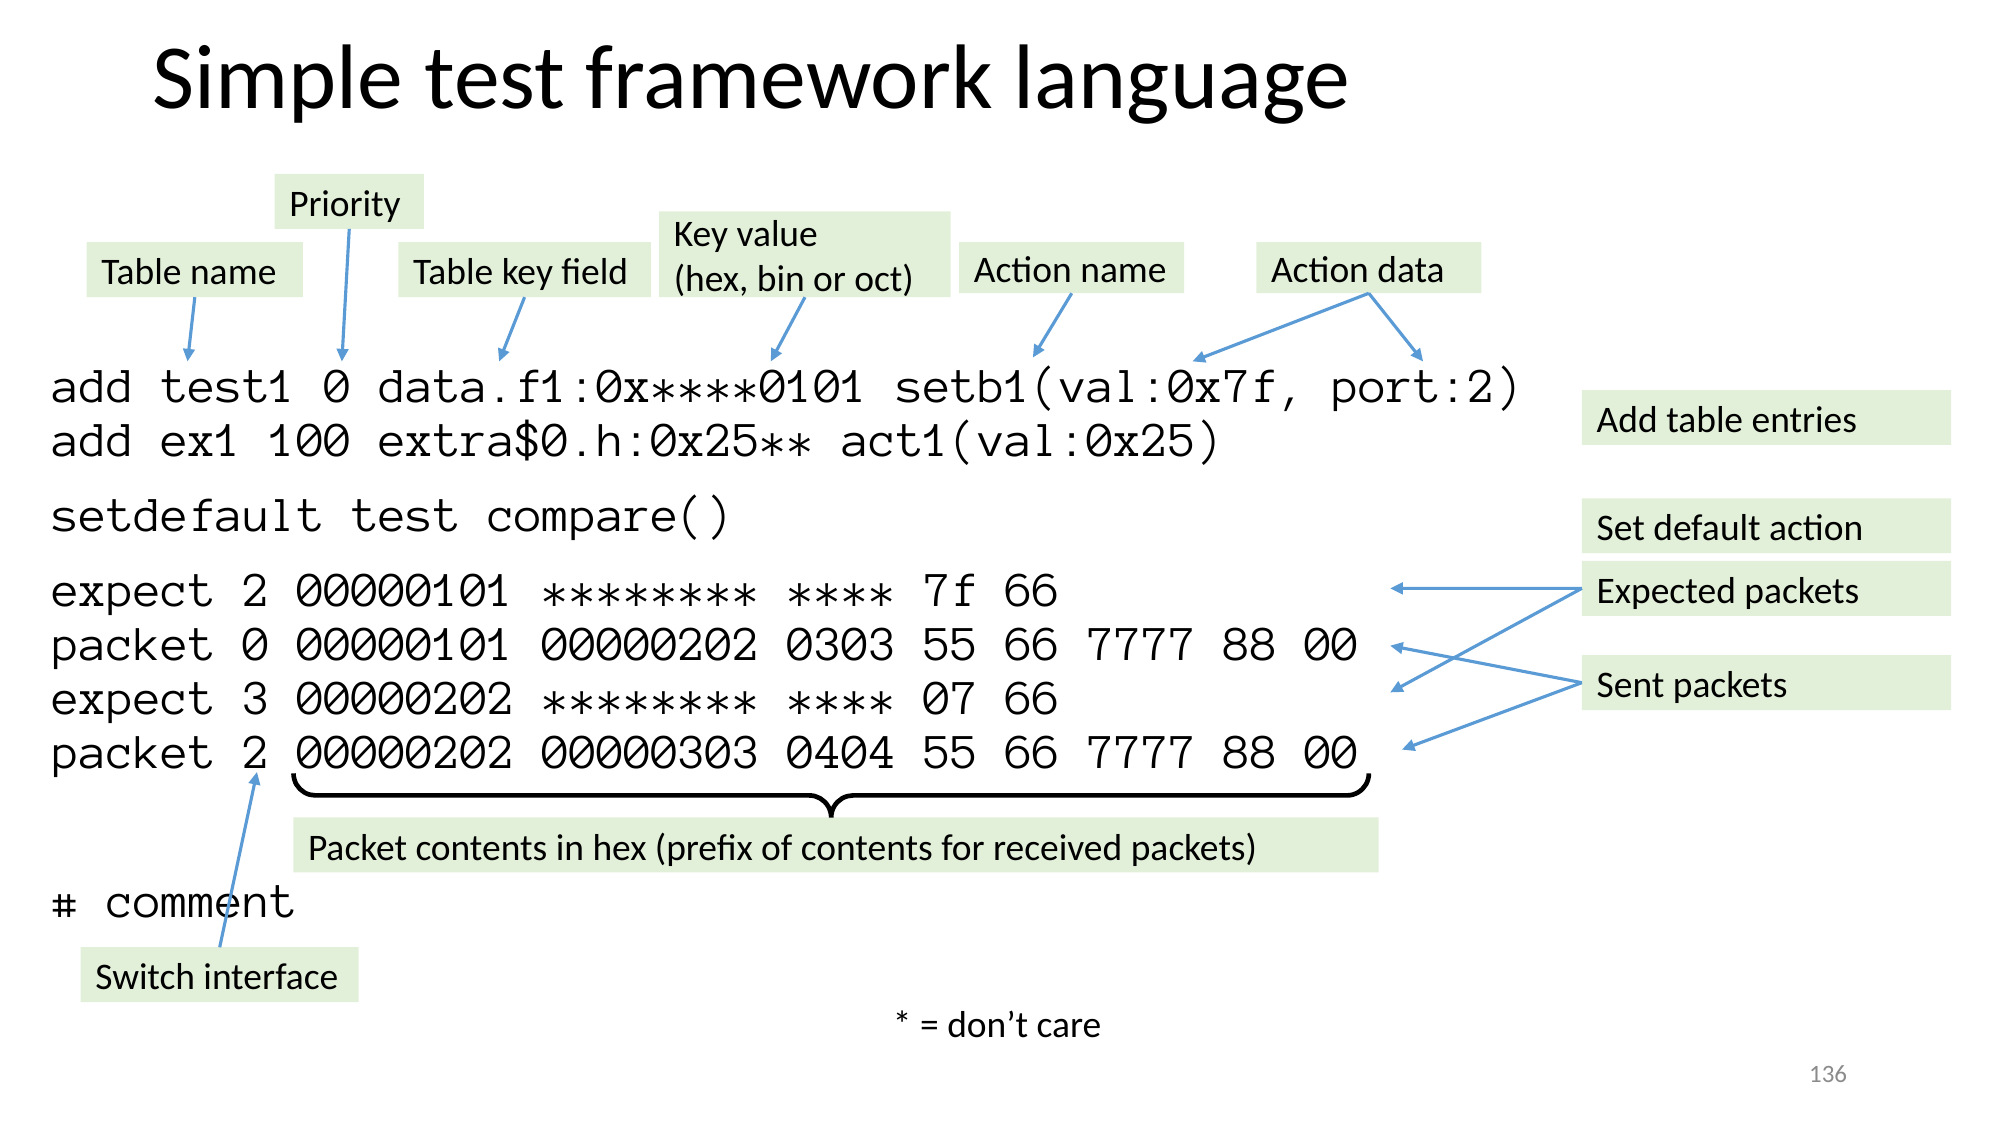

# Simple test framework language
Priority
Key value
(hex, bin or oct)
Table key field
Action name
Action data
Table name

add test1 0 data.f1:0x****0101 setb1(val:0x7f, port:2)
add ex1 100 extra$0.h:0x25** act1(val:0x25)
setdefault test compare()
expect 2 00000101 ******** **** 7f 66
packet 0 00000101 00000202 0303 55 66 7777 88 00
expect 3 00000202 ******** **** 07 66
packet 2 00000202 00000303 0404 55 66 7777 88 00

# comment

Add table entries
Set default action
Expected packets
Sent packets
Packet contents in hex (prefix of contents for received packets)
Switch interface
* = don’t care
136